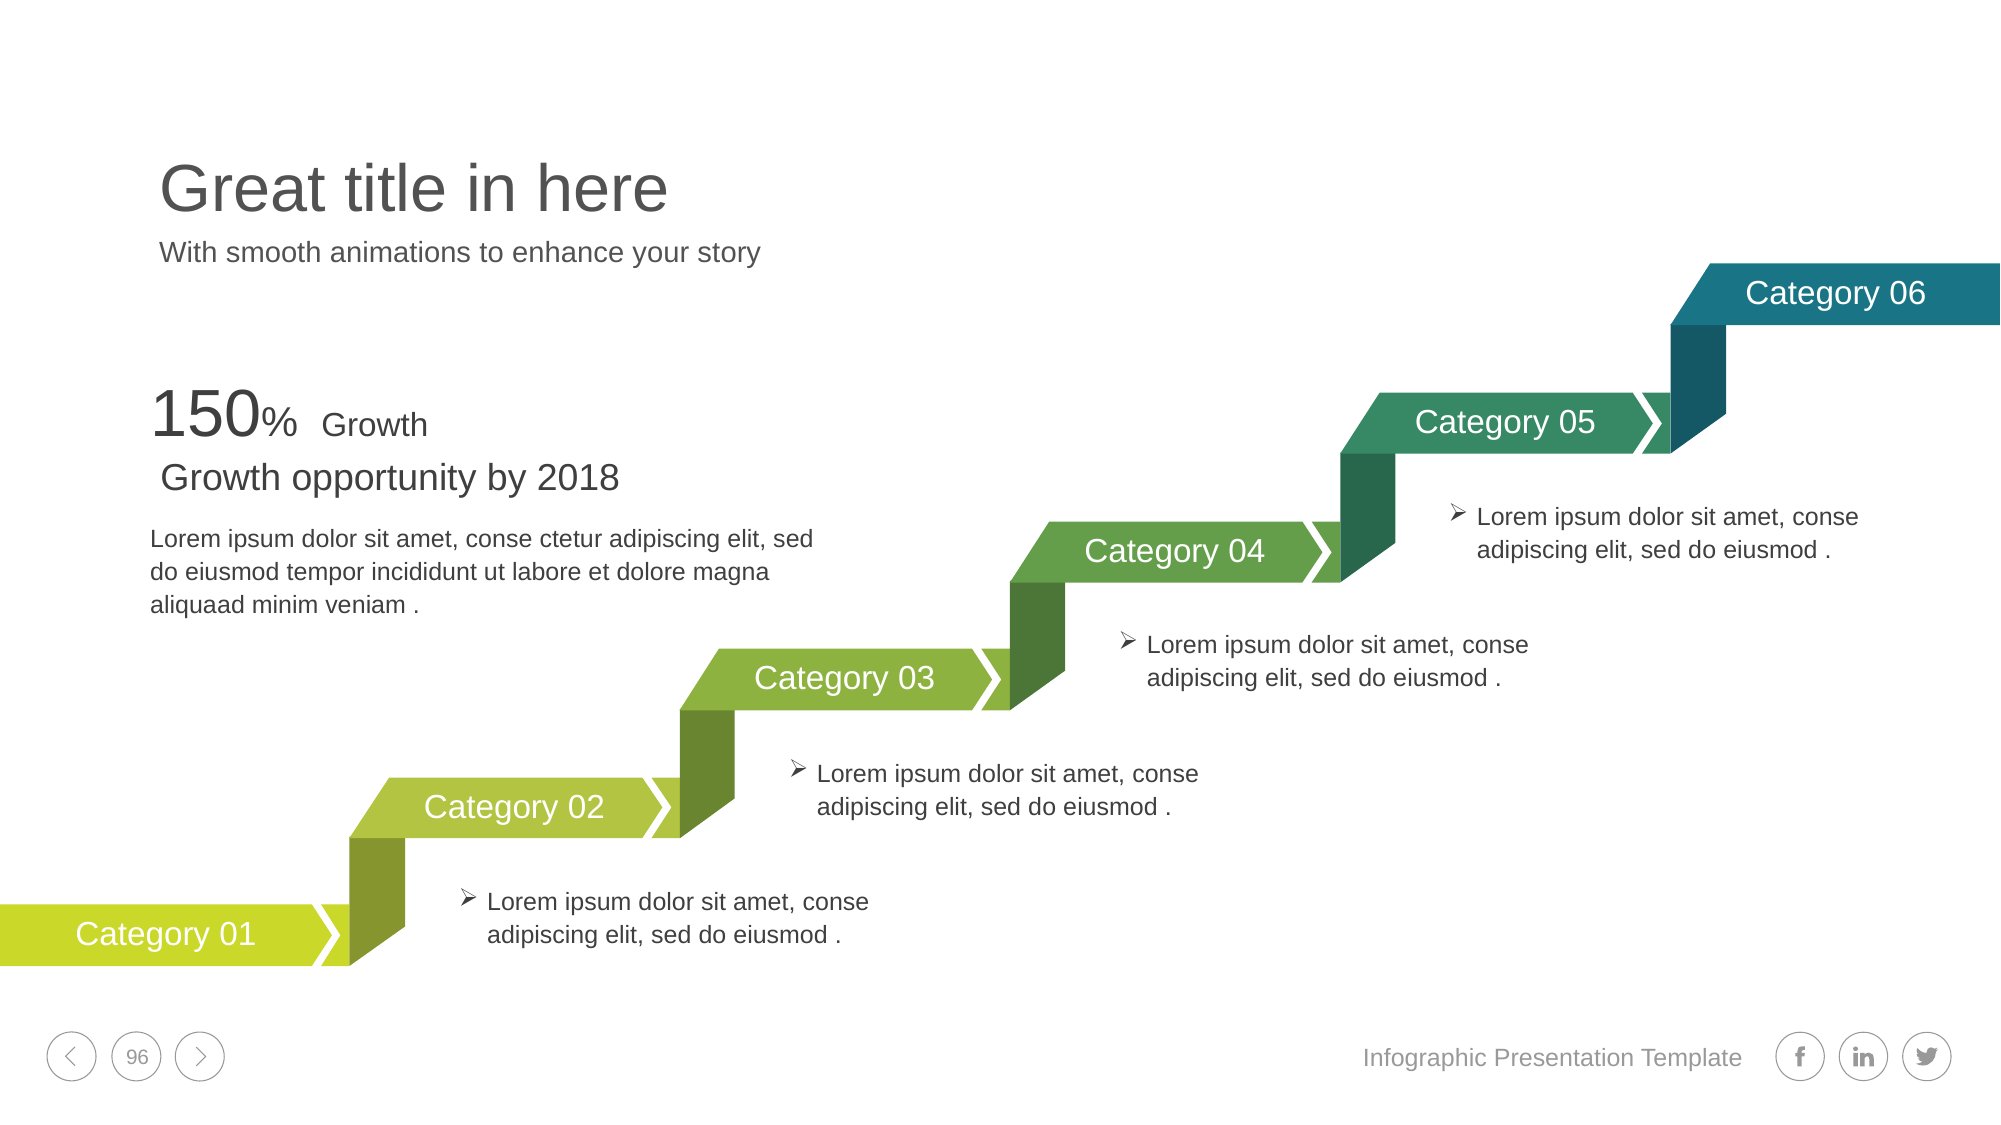

Great title in here
With smooth animations to enhance your story

Category 06

150% Growth
Growth opportunity by 2018
Lorem ipsum dolor sit amet, conse ctetur adipiscing elit, sed do eiusmod tempor incididunt ut labore et dolore magna aliquaad minim veniam .

Category 05

Lorem ipsum dolor sit amet, conse adipiscing elit, sed do eiusmod .

Category 04

Lorem ipsum dolor sit amet, conse adipiscing elit, sed do eiusmod .

Category 03

Lorem ipsum dolor sit amet, conse adipiscing elit, sed do eiusmod .

Category 02

Lorem ipsum dolor sit amet, conse adipiscing elit, sed do eiusmod .

Category 01
96